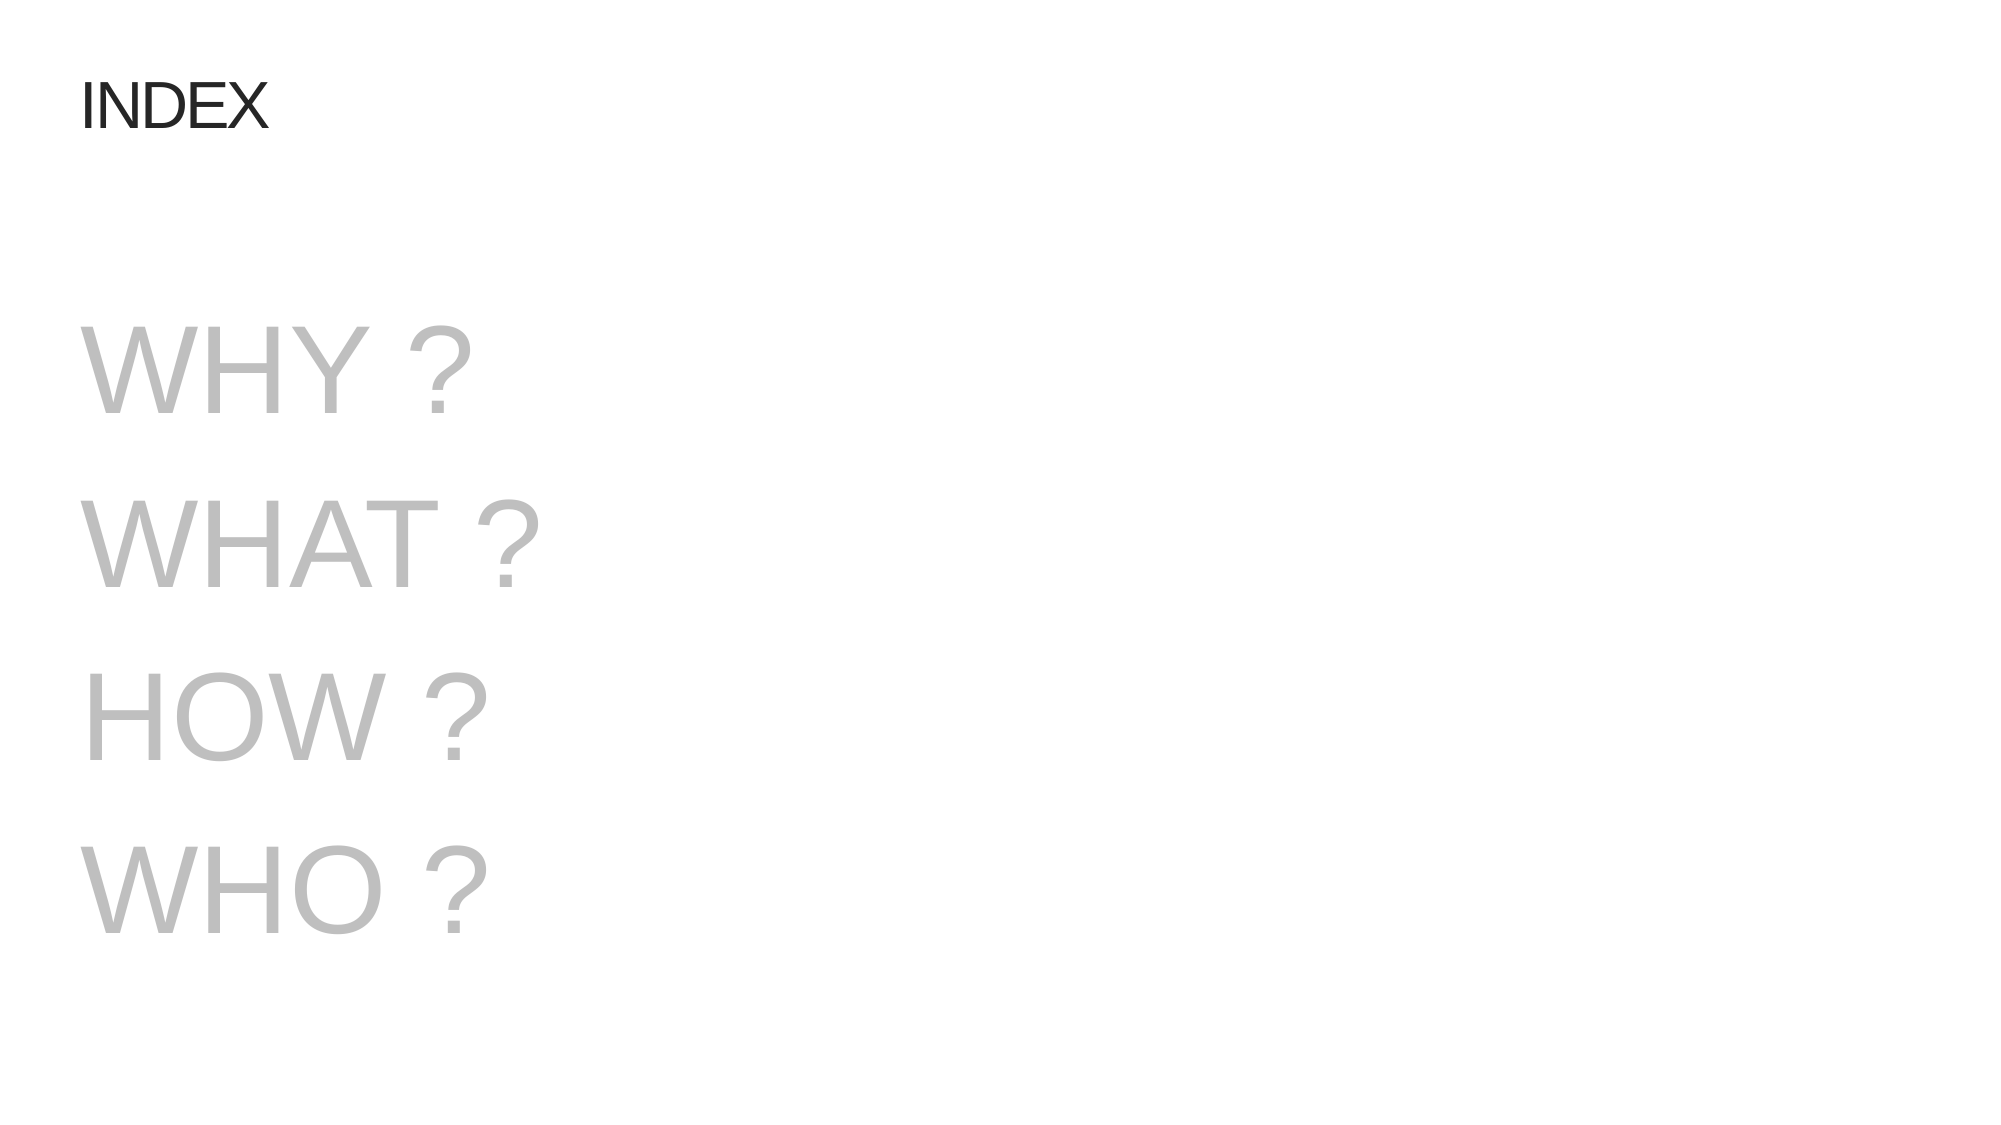

INDEX
WHY ?
WHAT ?
HOW ?
WHO ?